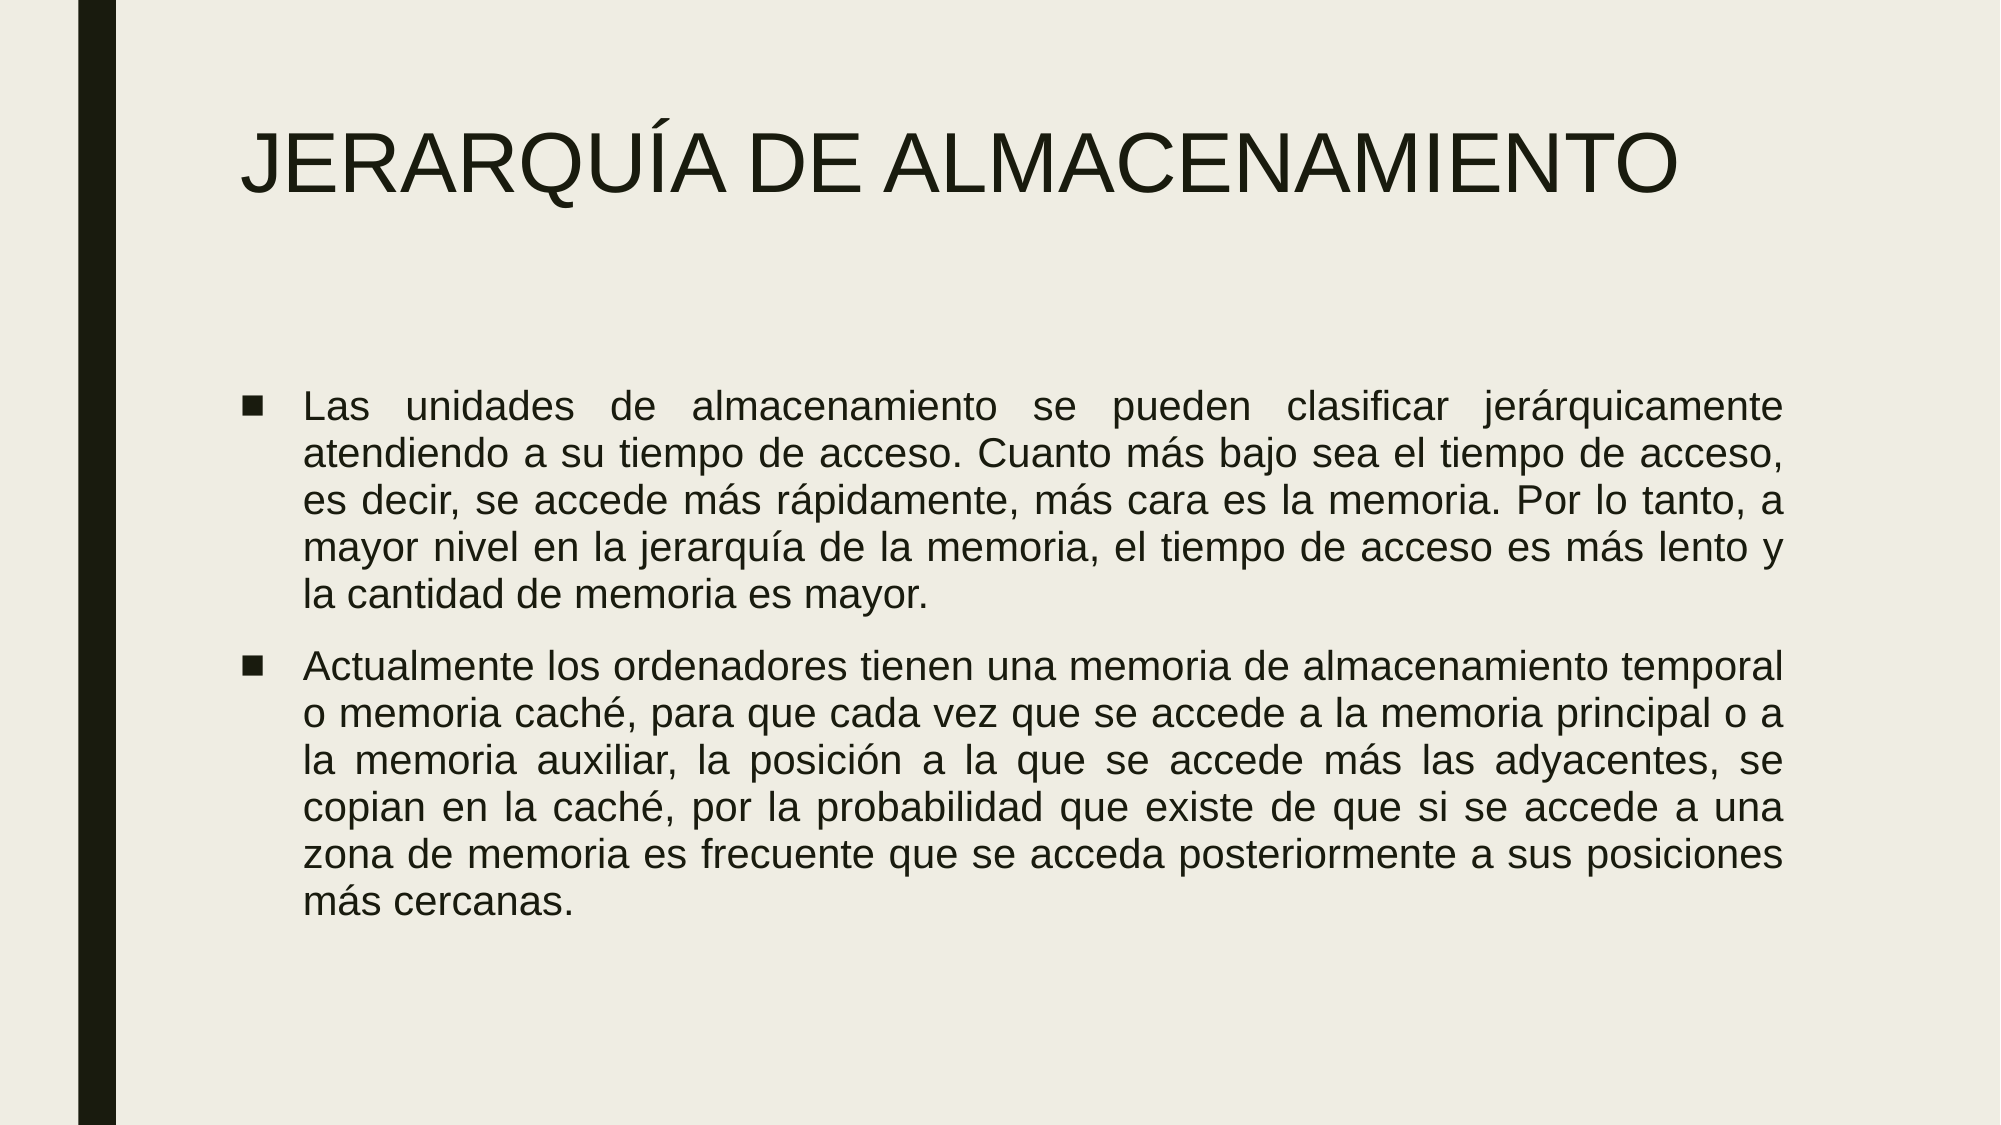

# JERARQUÍA DE ALMACENAMIENTO
Las unidades de almacenamiento se pueden clasificar jerárquicamente atendiendo a su tiempo de acceso. Cuanto más bajo sea el tiempo de acceso, es decir, se accede más rápidamente, más cara es la memoria. Por lo tanto, a mayor nivel en la jerarquía de la memoria, el tiempo de acceso es más lento y la cantidad de memoria es mayor.
Actualmente los ordenadores tienen una memoria de almacenamiento temporal o memoria caché, para que cada vez que se accede a la memoria principal o a la memoria auxiliar, la posición a la que se accede más las adyacentes, se copian en la caché, por la probabilidad que existe de que si se accede a una zona de memoria es frecuente que se acceda posteriormente a sus posiciones más cercanas.